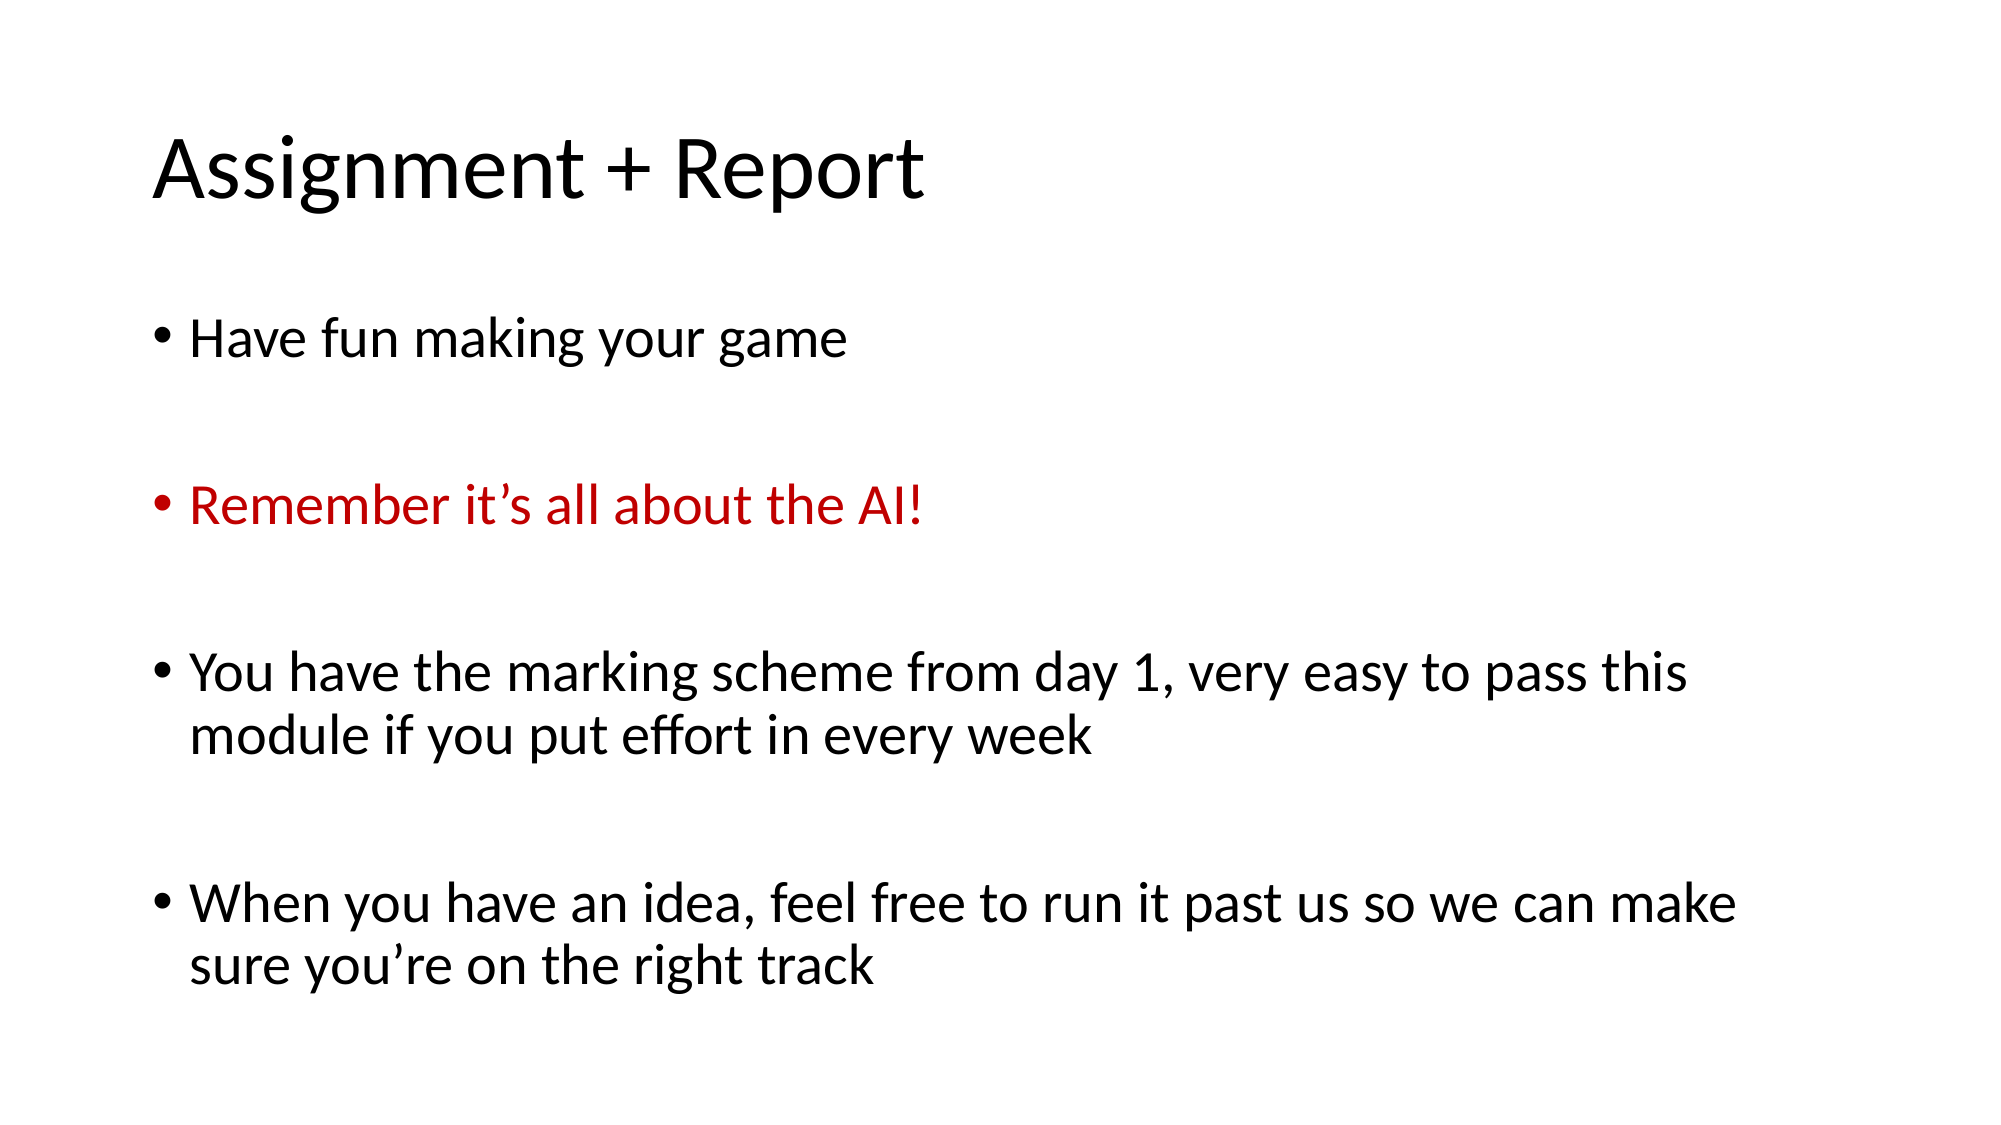

# Assignment + Report
Have fun making your game

Remember it’s all about the AI!

You have the marking scheme from day 1, very easy to pass this module if you put effort in every week

When you have an idea, feel free to run it past us so we can make sure you’re on the right track